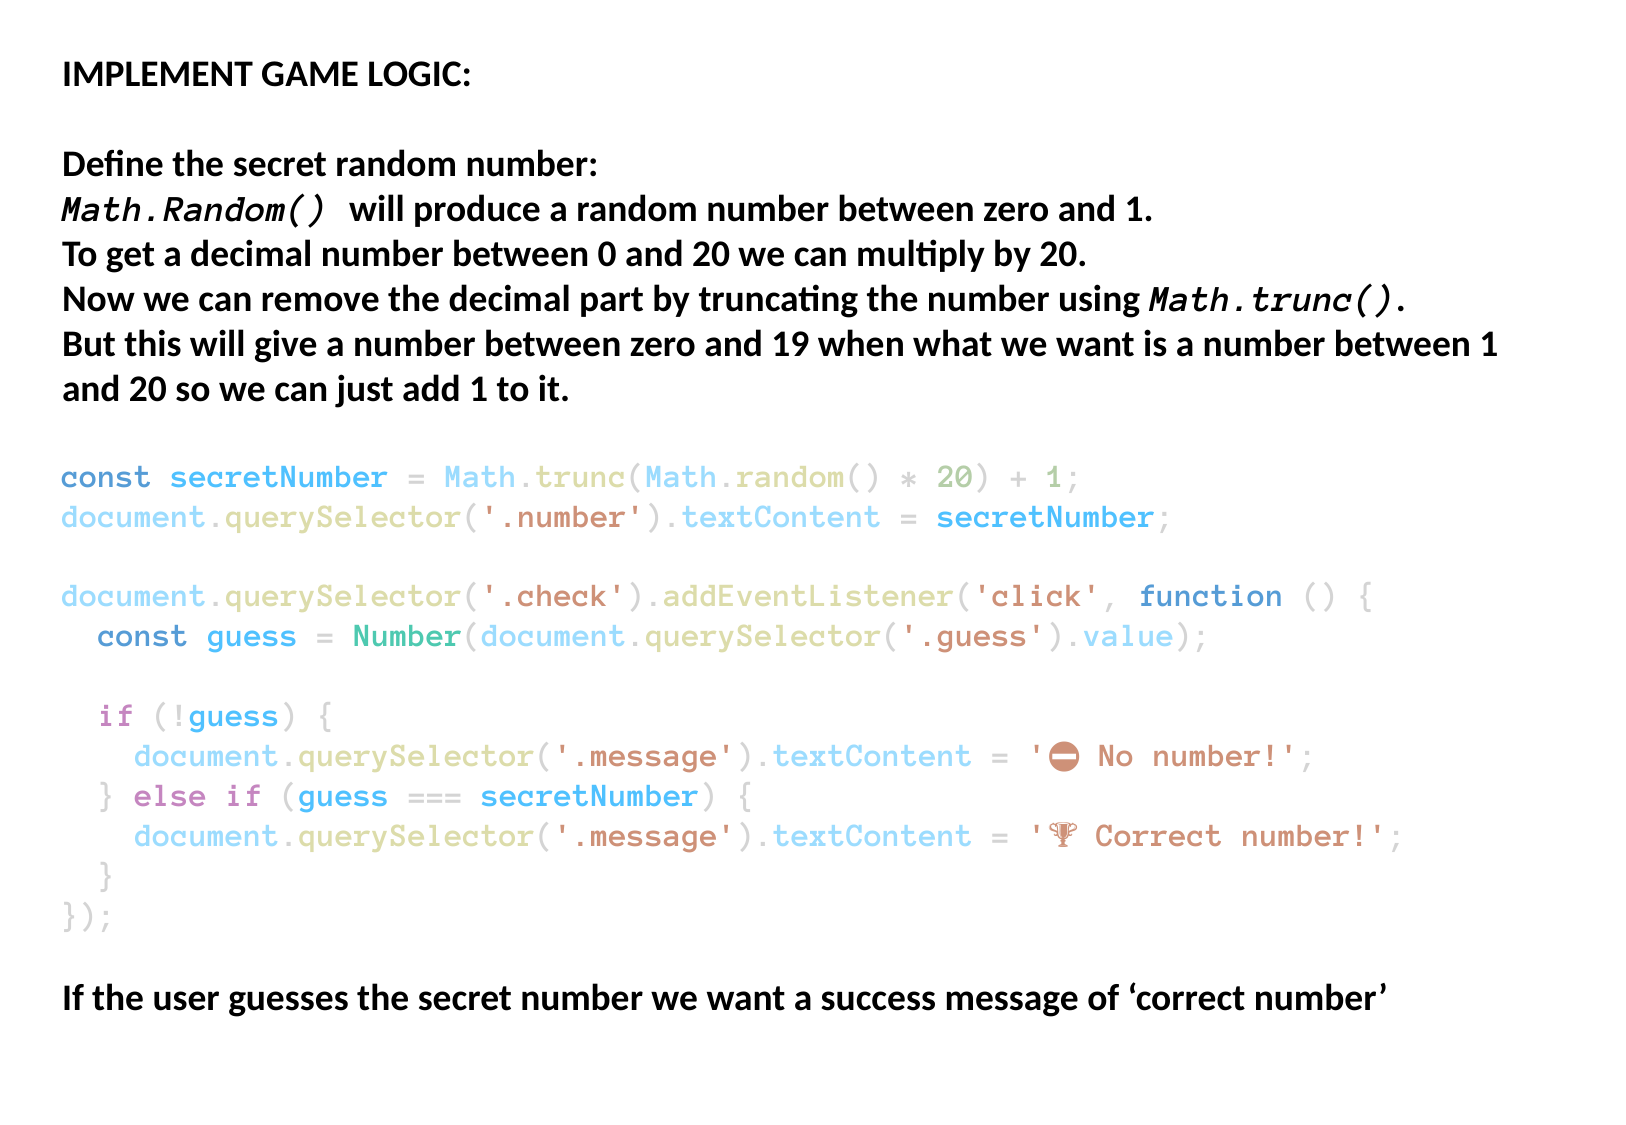

IMPLEMENT GAME LOGIC:

Define the secret random number:
Math.Random() will produce a random number between zero and 1.
To get a decimal number between 0 and 20 we can multiply by 20.
Now we can remove the decimal part by truncating the number using Math.trunc().
But this will give a number between zero and 19 when what we want is a number between 1 and 20 so we can just add 1 to it.

const secretNumber = Math.trunc(Math.random() * 20) + 1;
document.querySelector('.number').textContent = secretNumber;
document.querySelector('.check').addEventListener('click', function () {
  const guess = Number(document.querySelector('.guess').value);
  if (!guess) {
    document.querySelector('.message').textContent = '⛔ No number!';
  } else if (guess === secretNumber) {
    document.querySelector('.message').textContent = '🏆 Correct number!';
  }
});

If the user guesses the secret number we want a success message of ‘correct number’